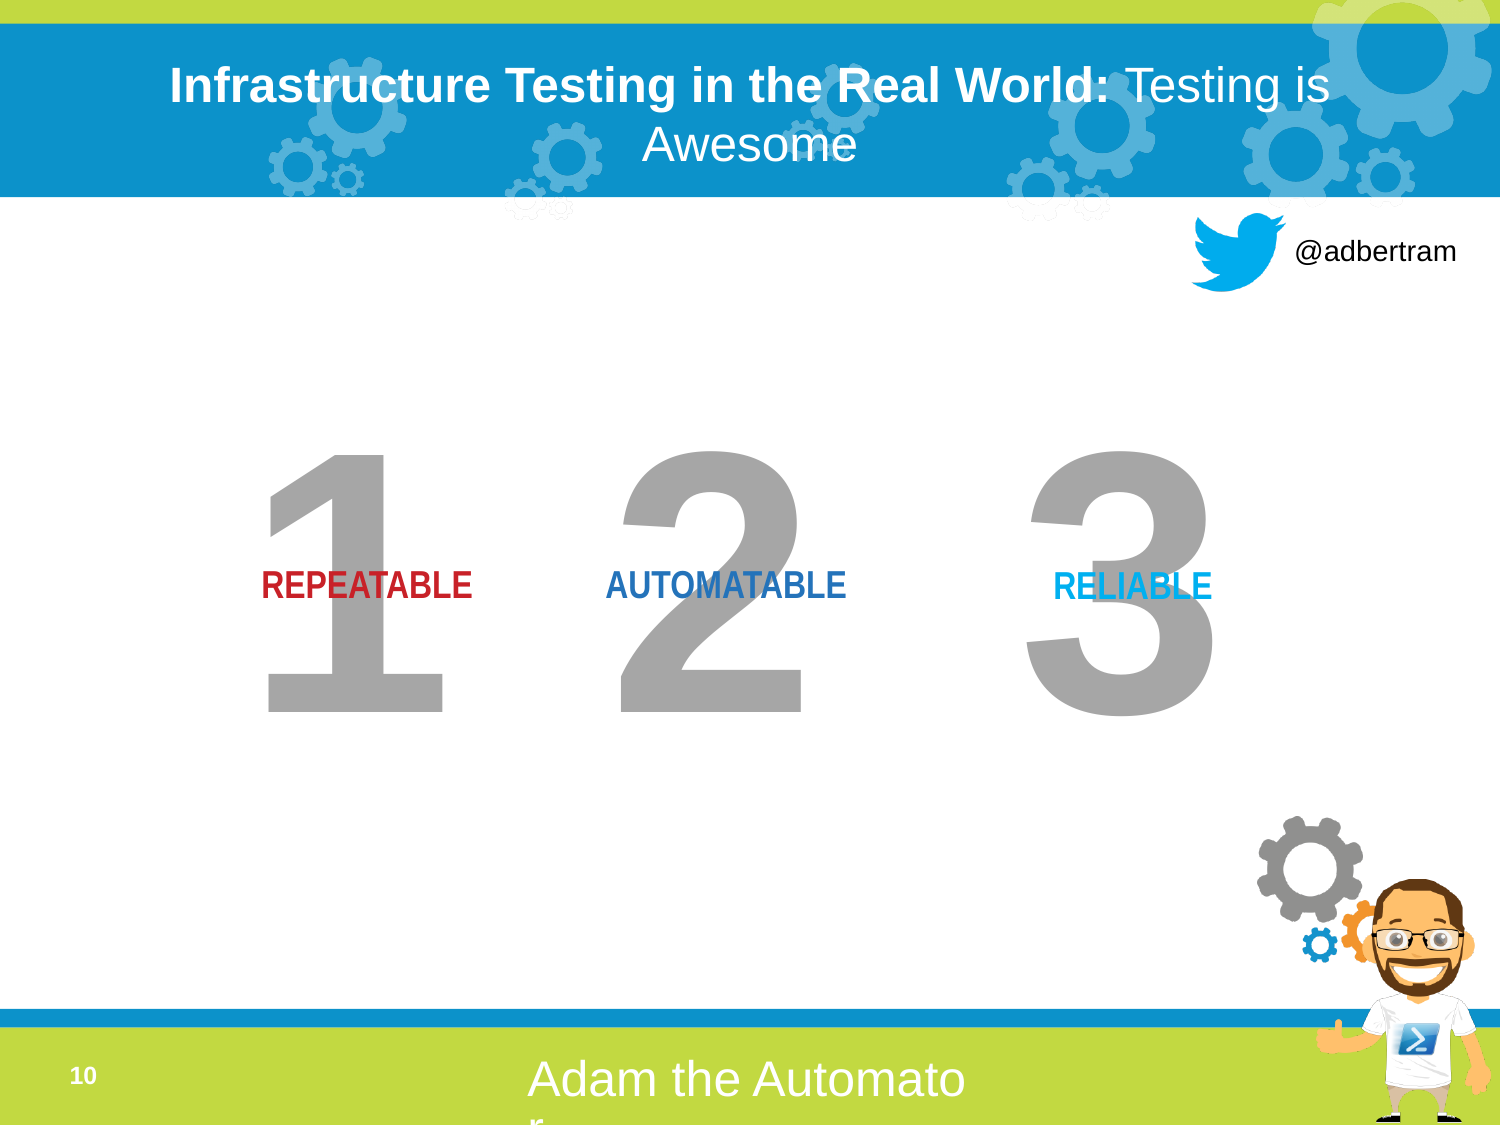

# Infrastructure Testing in the Real World: Testing is Awesome
1
2
3
REPEATABLE
AUTOMATABLE
RELIABLE
10
Adam the Automator